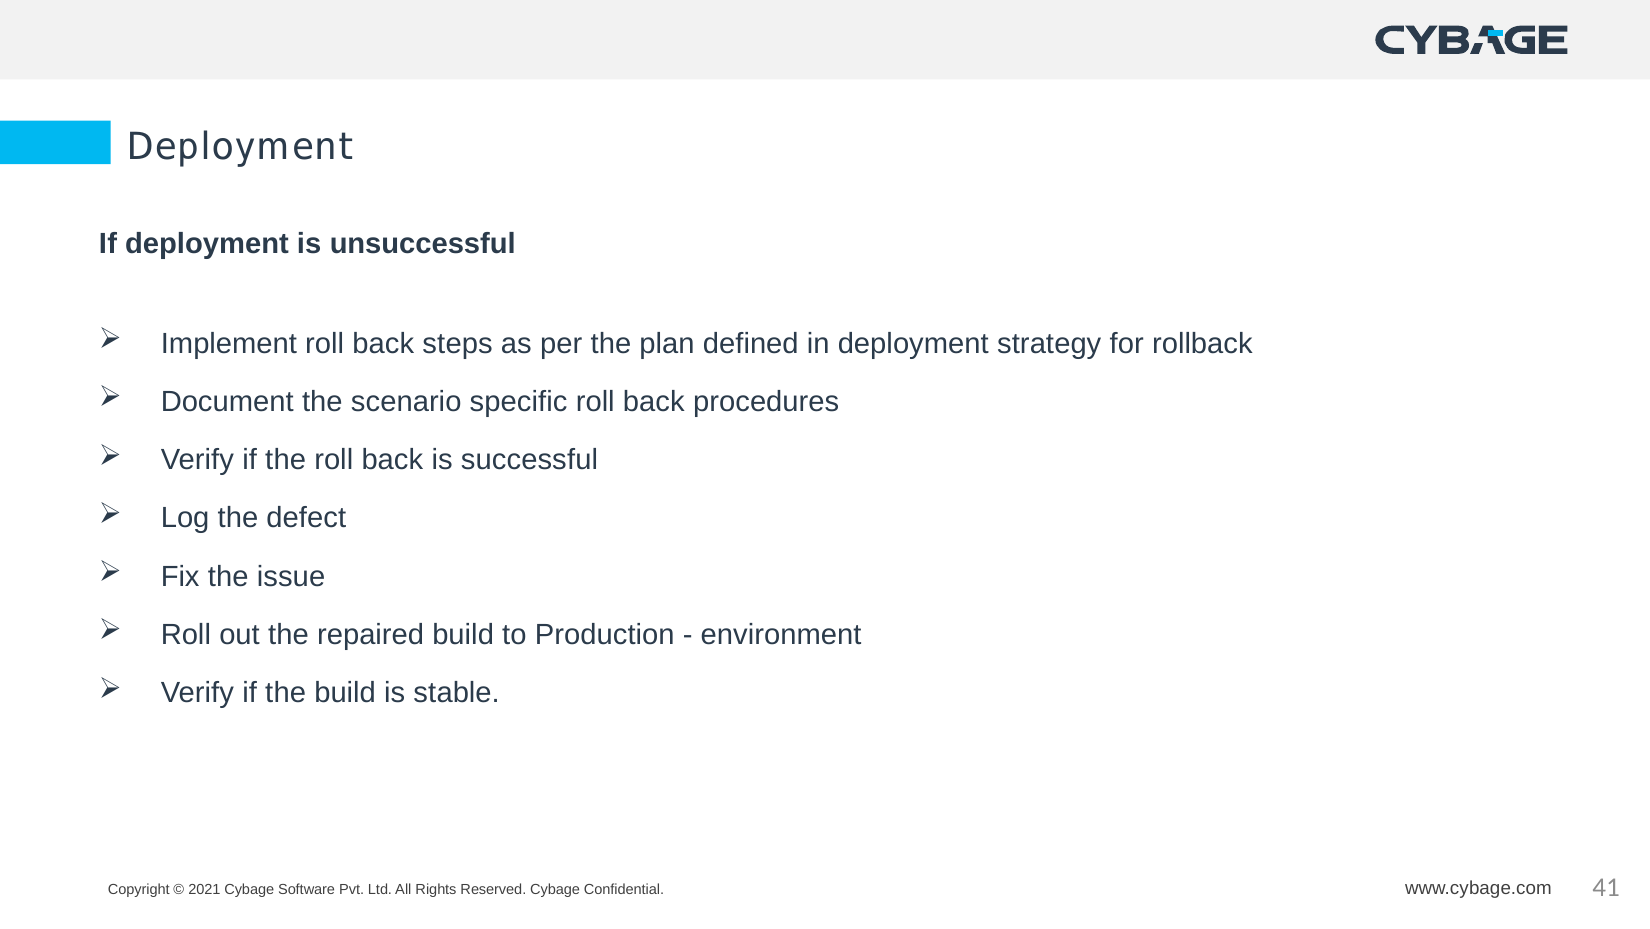

Deployment

If deployment is unsuccessful

Implement roll back steps as per the plan defined in deployment strategy for rollback
Document the scenario specific roll back procedures
Verify if the roll back is successful
Log the defect
Fix the issue
Roll out the repaired build to Production - environment
Verify if the build is stable.
41